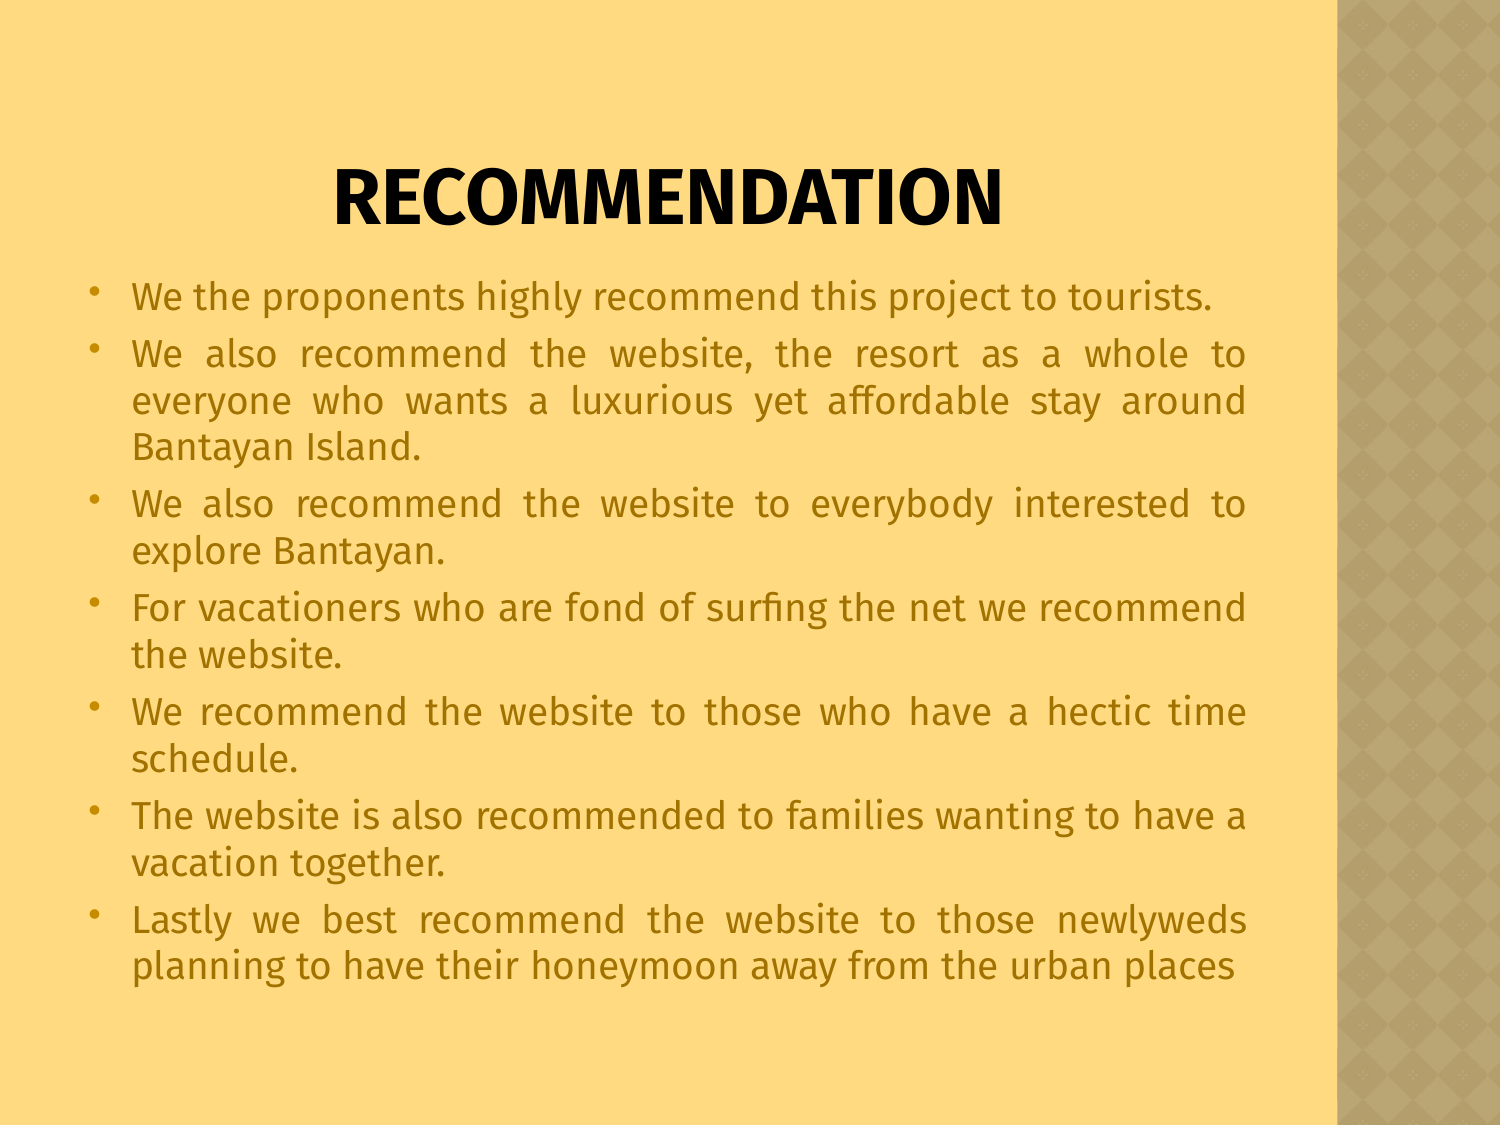

# Recommendation
We the proponents highly recommend this project to tourists.
We also recommend the website, the resort as a whole to everyone who wants a luxurious yet affordable stay around Bantayan Island.
We also recommend the website to everybody interested to explore Bantayan.
For vacationers who are fond of surfing the net we recommend the website.
We recommend the website to those who have a hectic time schedule.
The website is also recommended to families wanting to have a vacation together.
Lastly we best recommend the website to those newlyweds planning to have their honeymoon away from the urban places